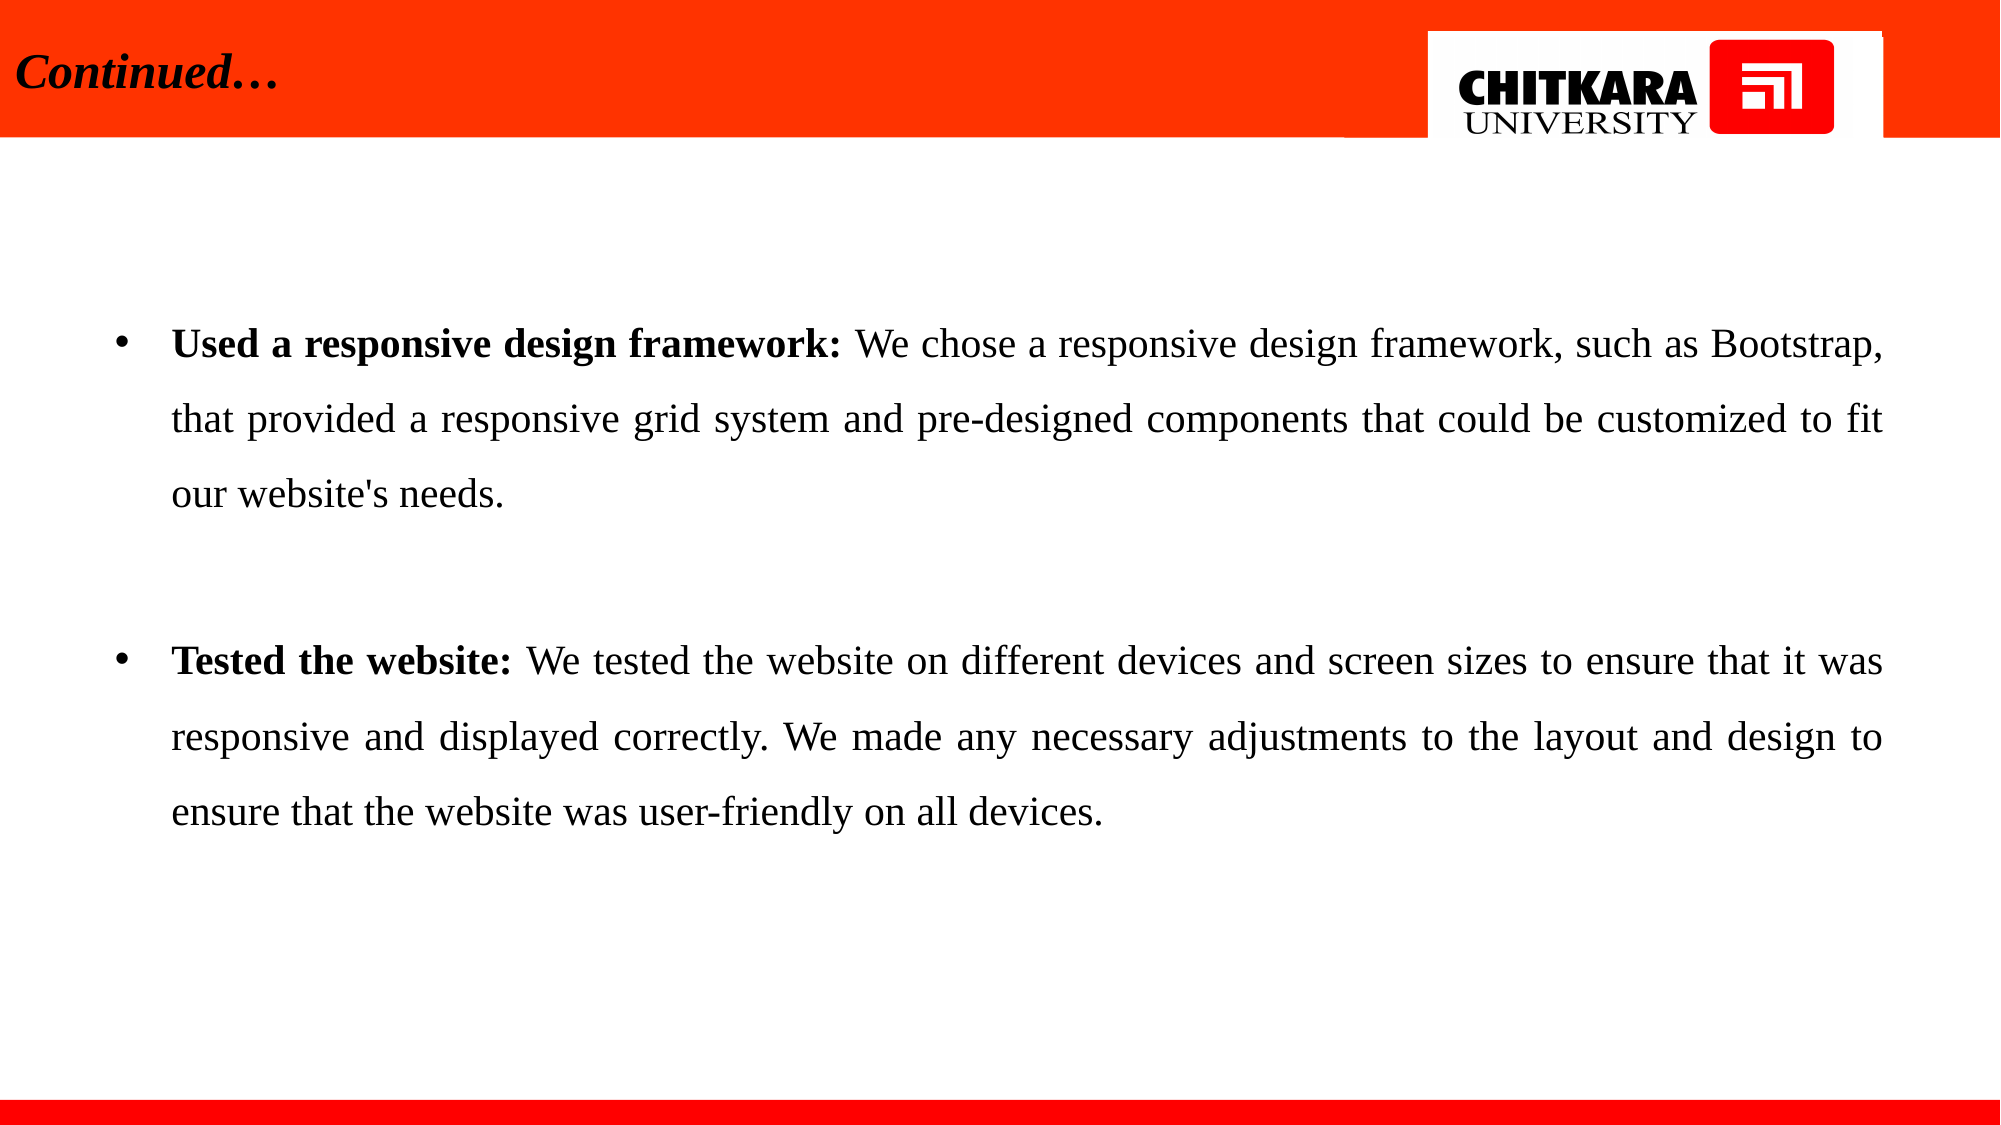

# Continued…

Used a responsive design framework: We chose a responsive design framework, such as Bootstrap, that provided a responsive grid system and pre-designed components that could be customized to fit our website's needs.

Tested the website: We tested the website on different devices and screen sizes to ensure that it was responsive and displayed correctly. We made any necessary adjustments to the layout and design to ensure that the website was user-friendly on all devices.